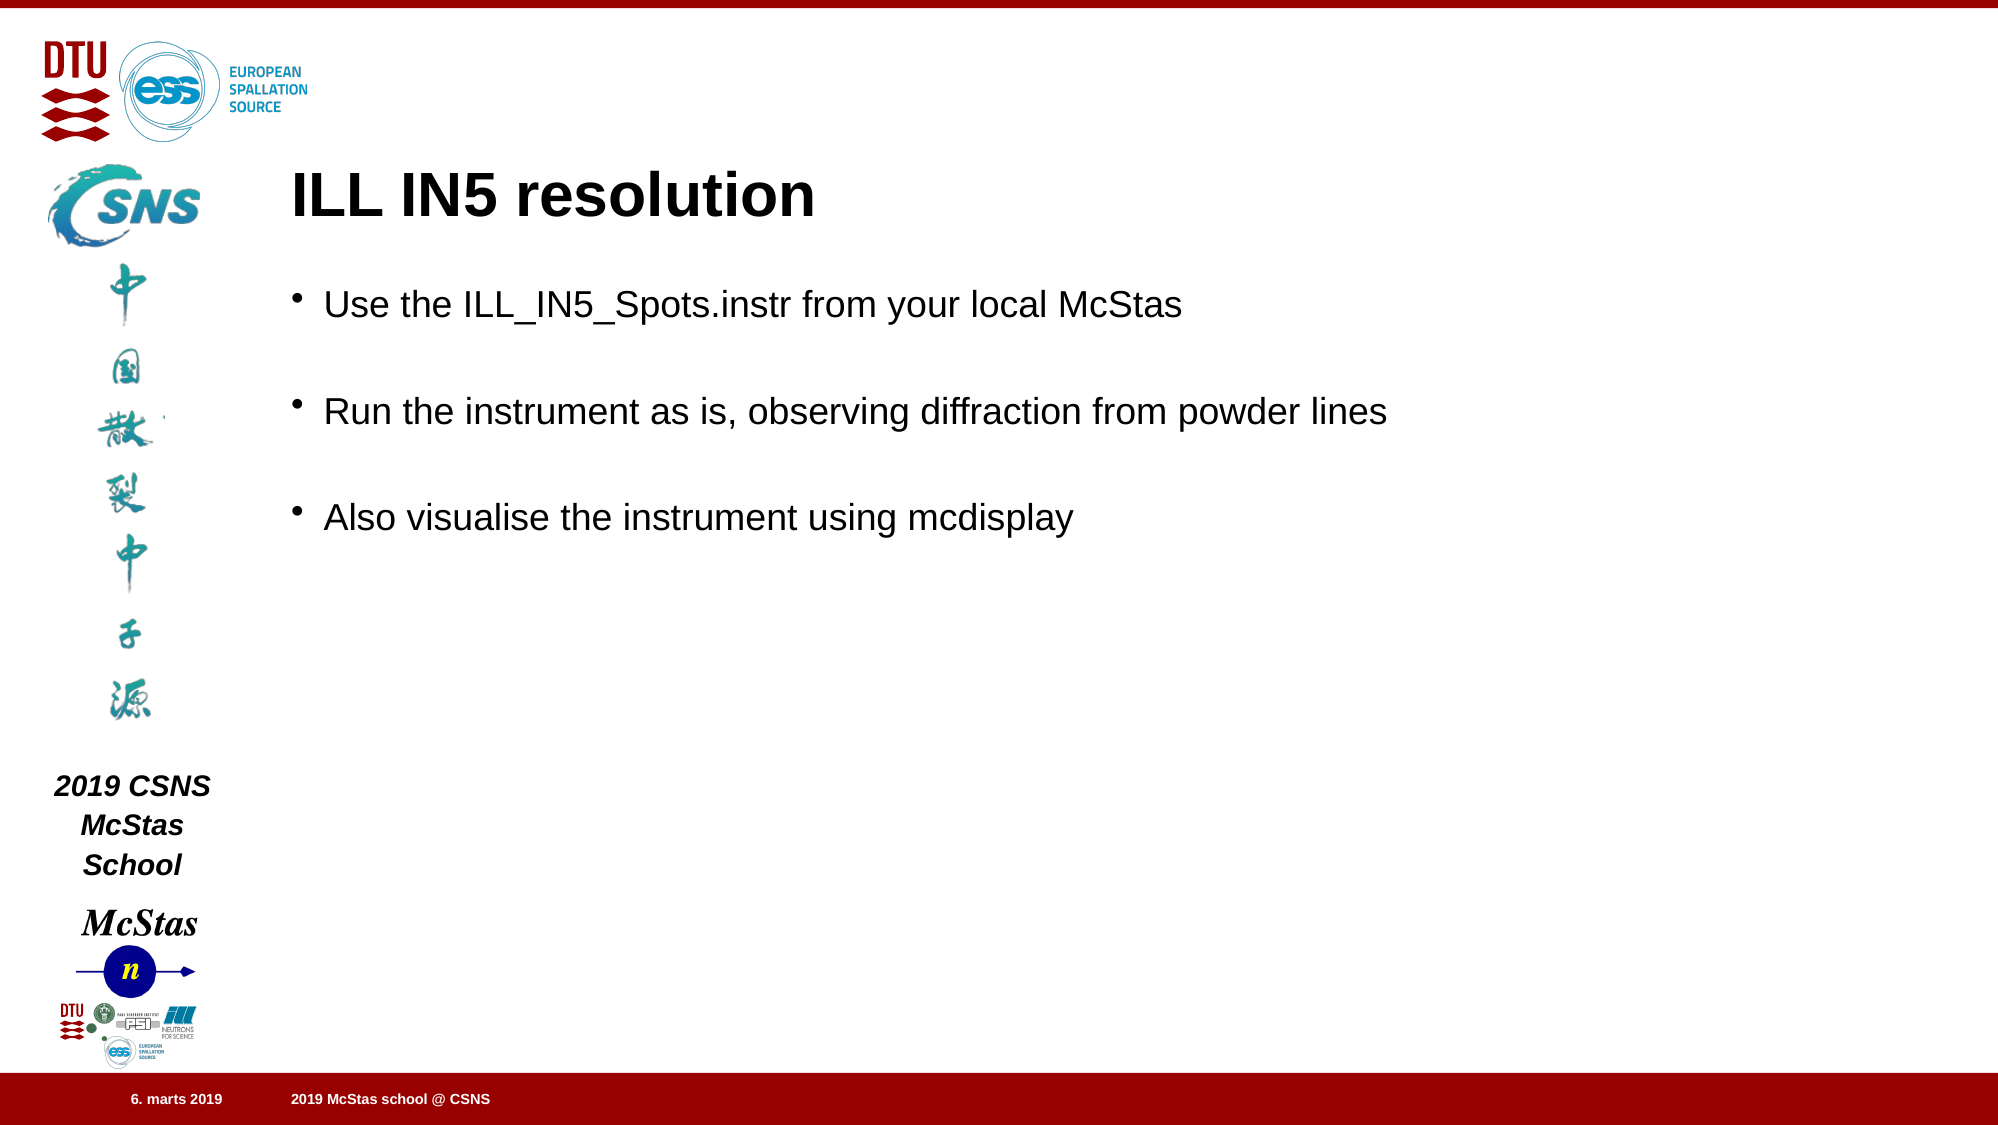

# ILL IN5 resolution
Use the ILL_IN5_Spots.instr from your local McStas

Run the instrument as is, observing diffraction from powder lines

Also visualise the instrument using mcdisplay
19